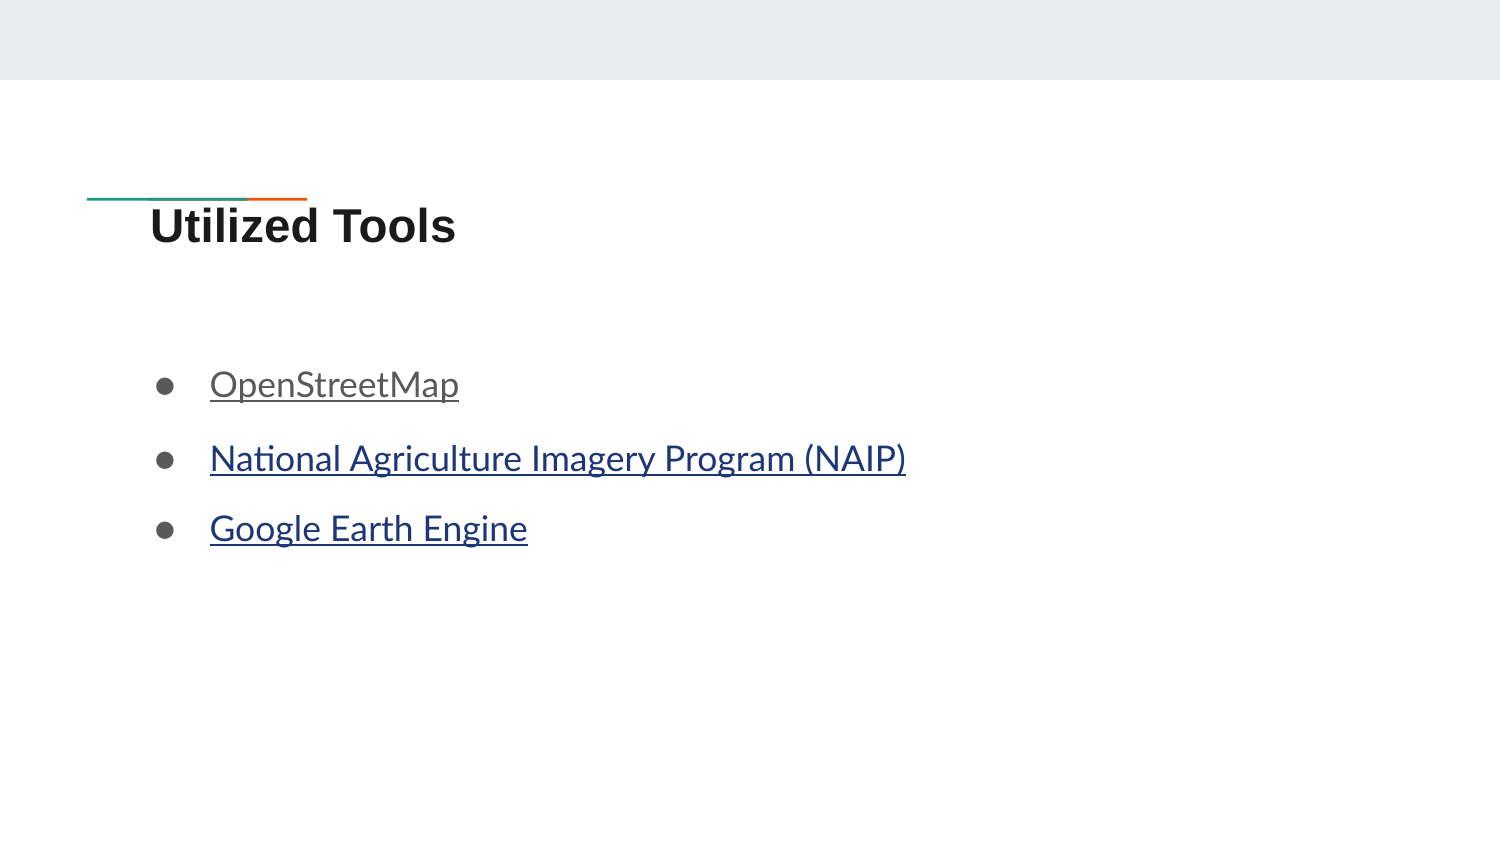

# Utilized Tools
OpenStreetMap
National Agriculture Imagery Program (NAIP)
Google Earth Engine